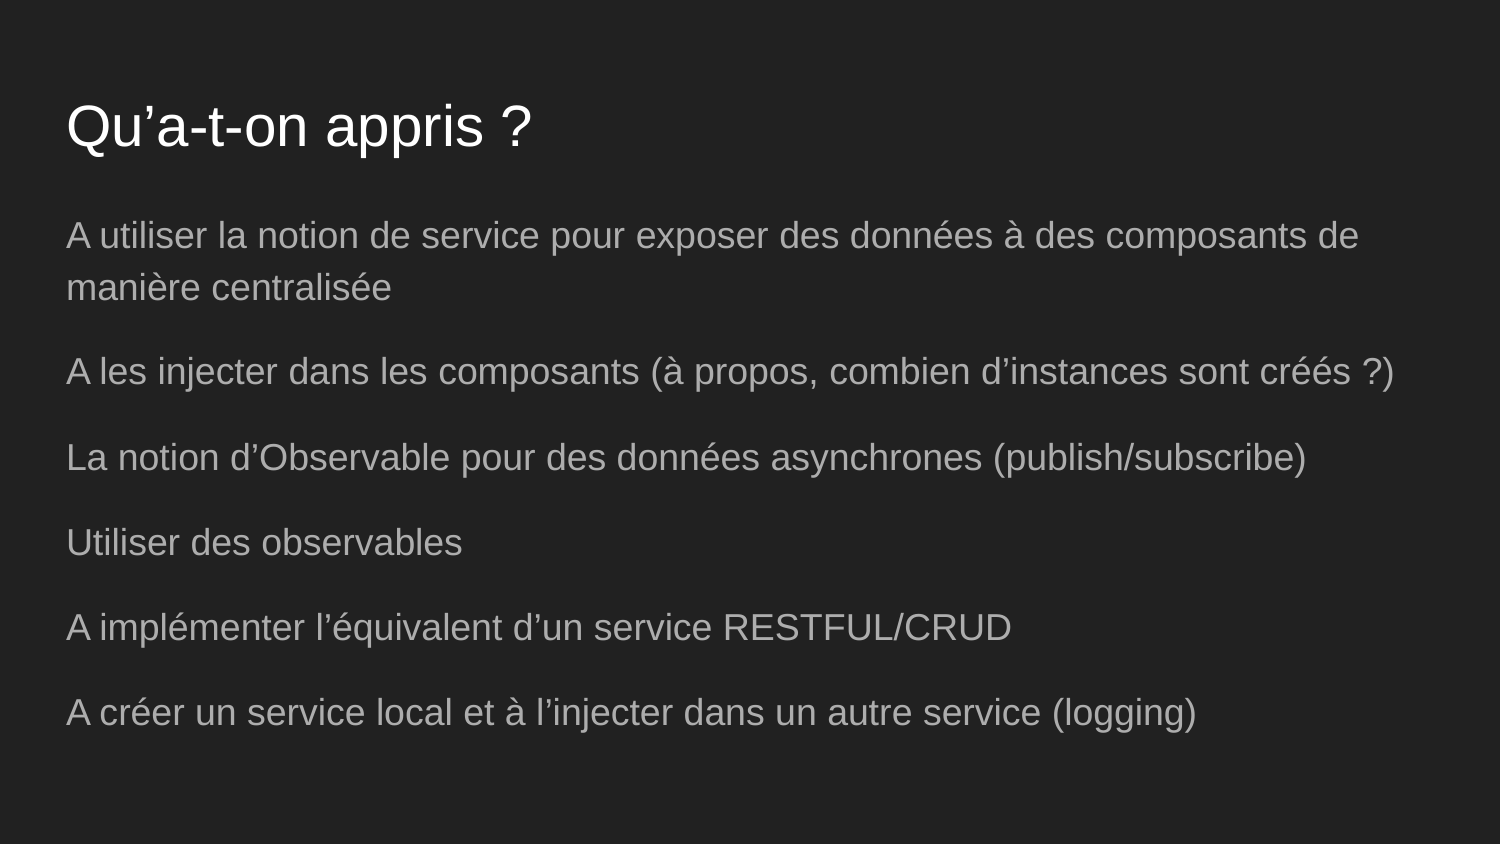

# Qu’a-t-on appris ?
A utiliser la notion de service pour exposer des données à des composants de manière centralisée
A les injecter dans les composants (à propos, combien d’instances sont créés ?)
La notion d’Observable pour des données asynchrones (publish/subscribe)
Utiliser des observables
A implémenter l’équivalent d’un service RESTFUL/CRUD
A créer un service local et à l’injecter dans un autre service (logging)